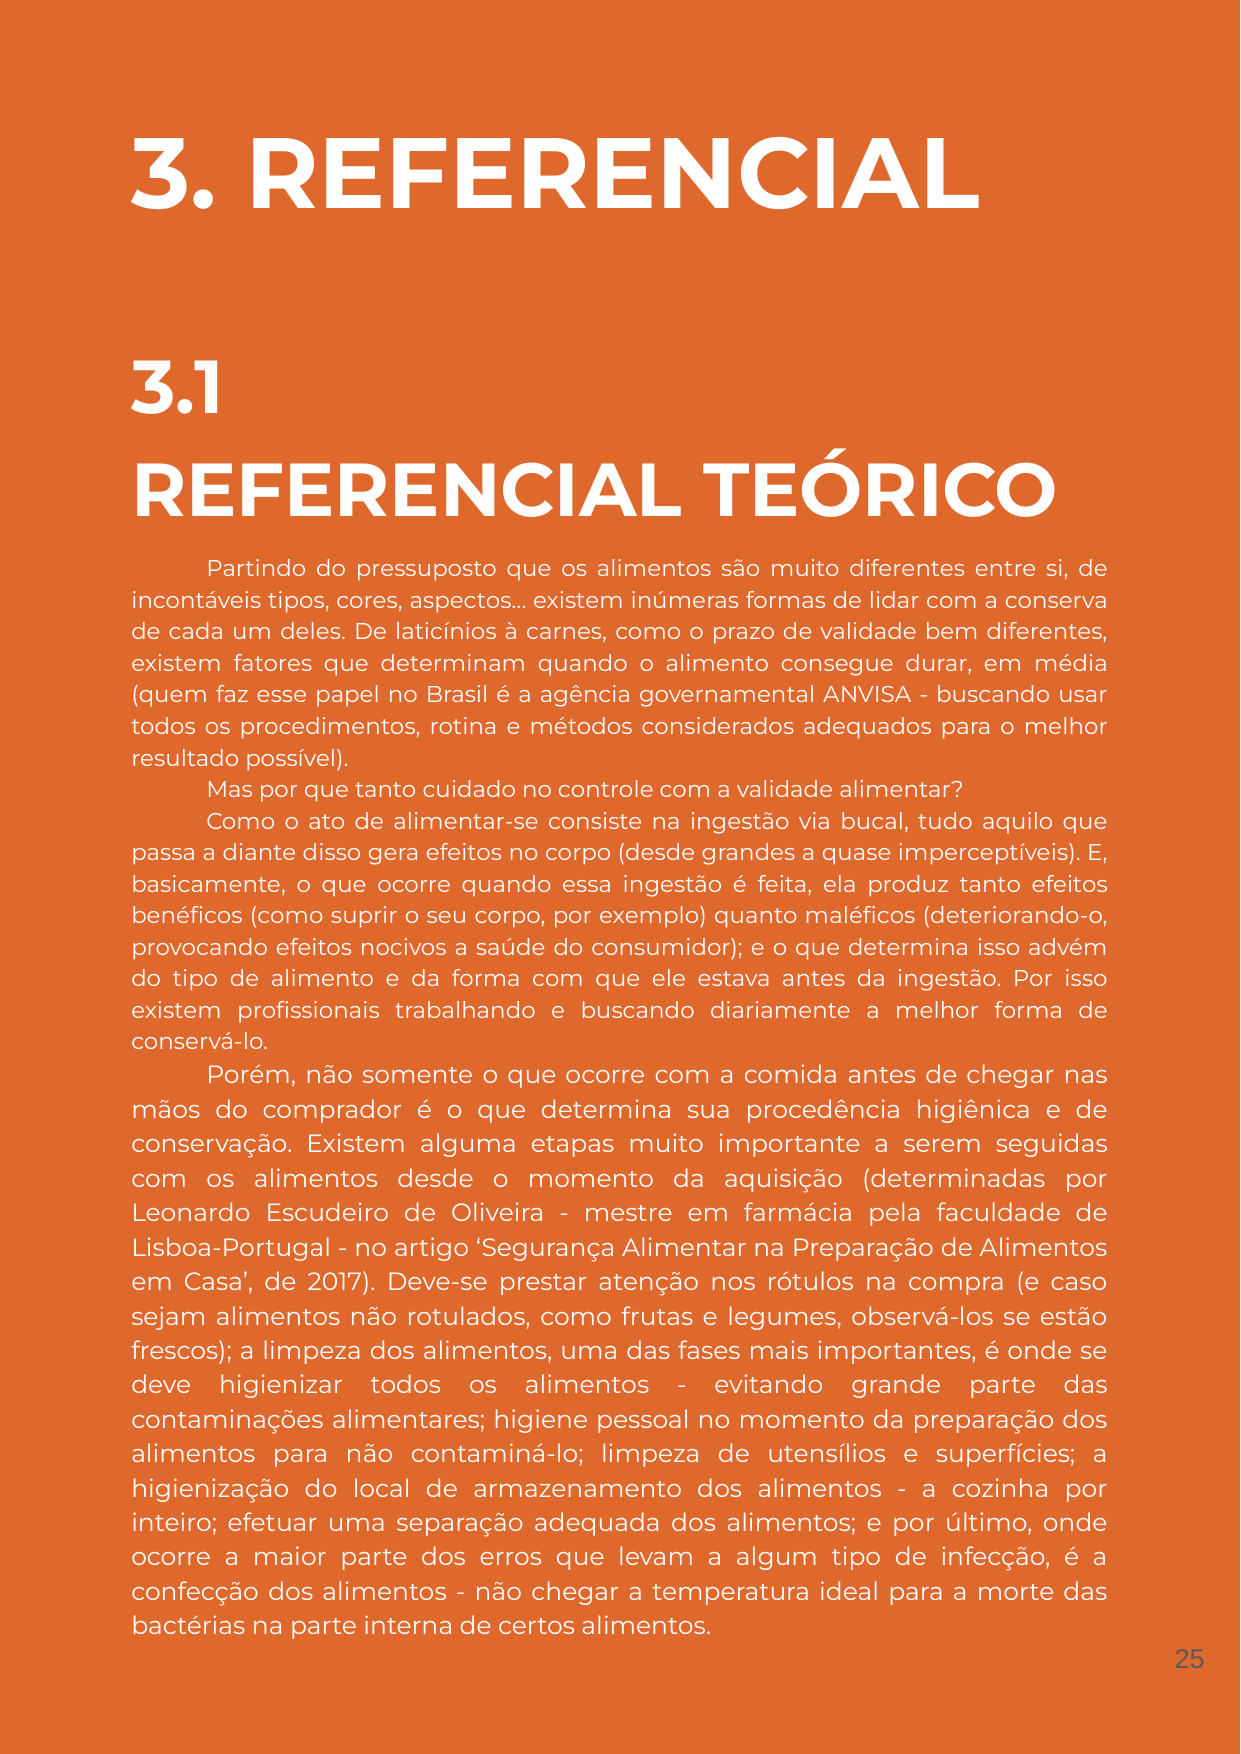

3. REFERENCIAL
3.1
REFERENCIAL TEÓRICO

Partindo do pressuposto que os alimentos são muito diferentes entre si, de incontáveis tipos, cores, aspectos... existem inúmeras formas de lidar com a conserva de cada um deles. De laticínios à carnes, como o prazo de validade bem diferentes, existem fatores que determinam quando o alimento consegue durar, em média (quem faz esse papel no Brasil é a agência governamental ANVISA - buscando usar todos os procedimentos, rotina e métodos considerados adequados para o melhor resultado possível).
Mas por que tanto cuidado no controle com a validade alimentar?
Como o ato de alimentar-se consiste na ingestão via bucal, tudo aquilo que passa a diante disso gera efeitos no corpo (desde grandes a quase imperceptíveis). E, basicamente, o que ocorre quando essa ingestão é feita, ela produz tanto efeitos benéficos (como suprir o seu corpo, por exemplo) quanto maléficos (deteriorando-o, provocando efeitos nocivos a saúde do consumidor); e o que determina isso advém do tipo de alimento e da forma com que ele estava antes da ingestão. Por isso existem profissionais trabalhando e buscando diariamente a melhor forma de conservá-lo.
Porém, não somente o que ocorre com a comida antes de chegar nas mãos do comprador é o que determina sua procedência higiênica e de conservação. Existem alguma etapas muito importante a serem seguidas com os alimentos desde o momento da aquisição (determinadas por Leonardo Escudeiro de Oliveira - mestre em farmácia pela faculdade de Lisboa-Portugal - no artigo ‘Segurança Alimentar na Preparação de Alimentos em Casa’, de 2017). Deve-se prestar atenção nos rótulos na compra (e caso sejam alimentos não rotulados, como frutas e legumes, observá-los se estão frescos); a limpeza dos alimentos, uma das fases mais importantes, é onde se deve higienizar todos os alimentos - evitando grande parte das contaminações alimentares; higiene pessoal no momento da preparação dos alimentos para não contaminá-lo; limpeza de utensílios e superfícies; a higienização do local de armazenamento dos alimentos - a cozinha por inteiro; efetuar uma separação adequada dos alimentos; e por último, onde ocorre a maior parte dos erros que levam a algum tipo de infecção, é a confecção dos alimentos - não chegar a temperatura ideal para a morte das bactérias na parte interna de certos alimentos.

25